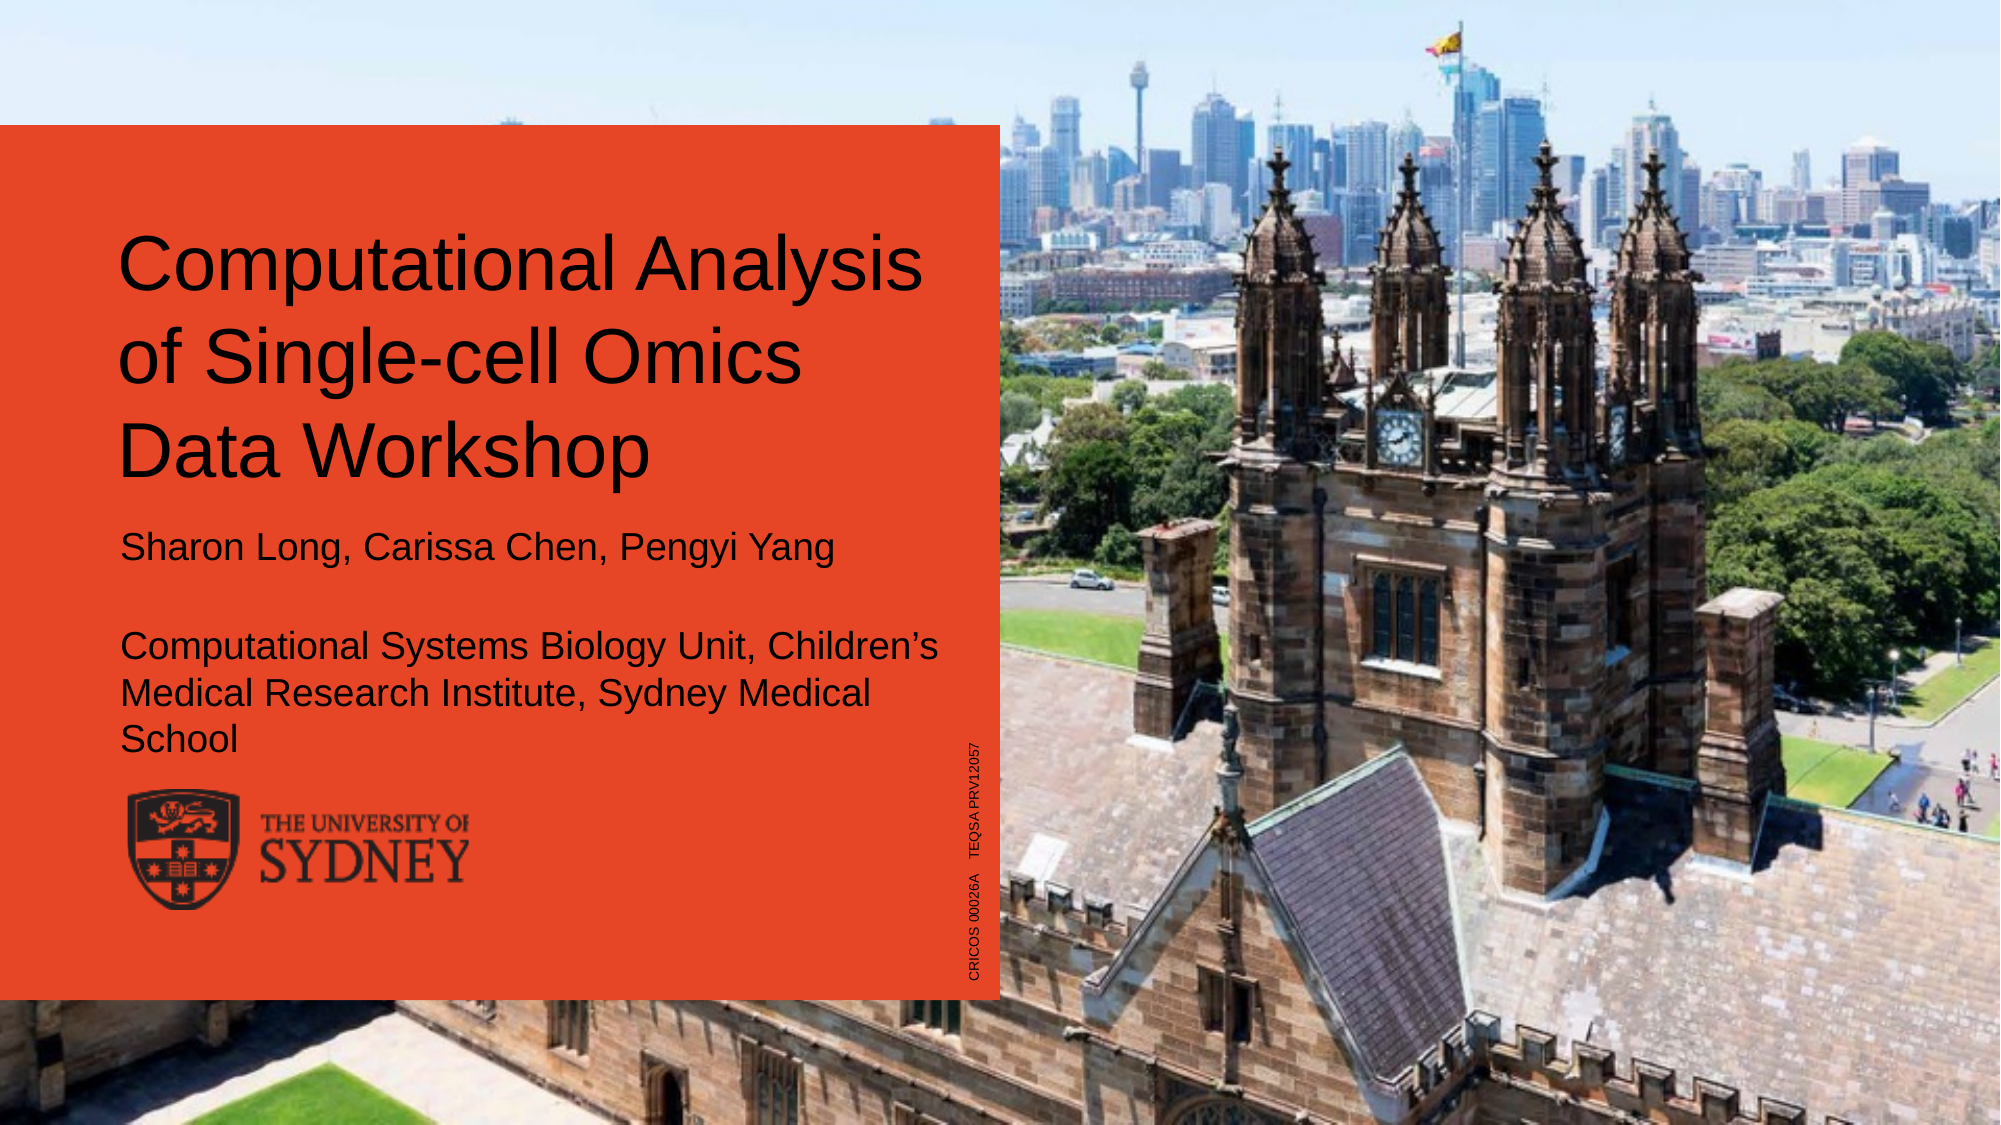

# Computational Analysis of Single-cell Omics Data Workshop
Sharon Long, Carissa Chen, Pengyi Yang

Computational Systems Biology Unit, Children’s Medical Research Institute, Sydney Medical School